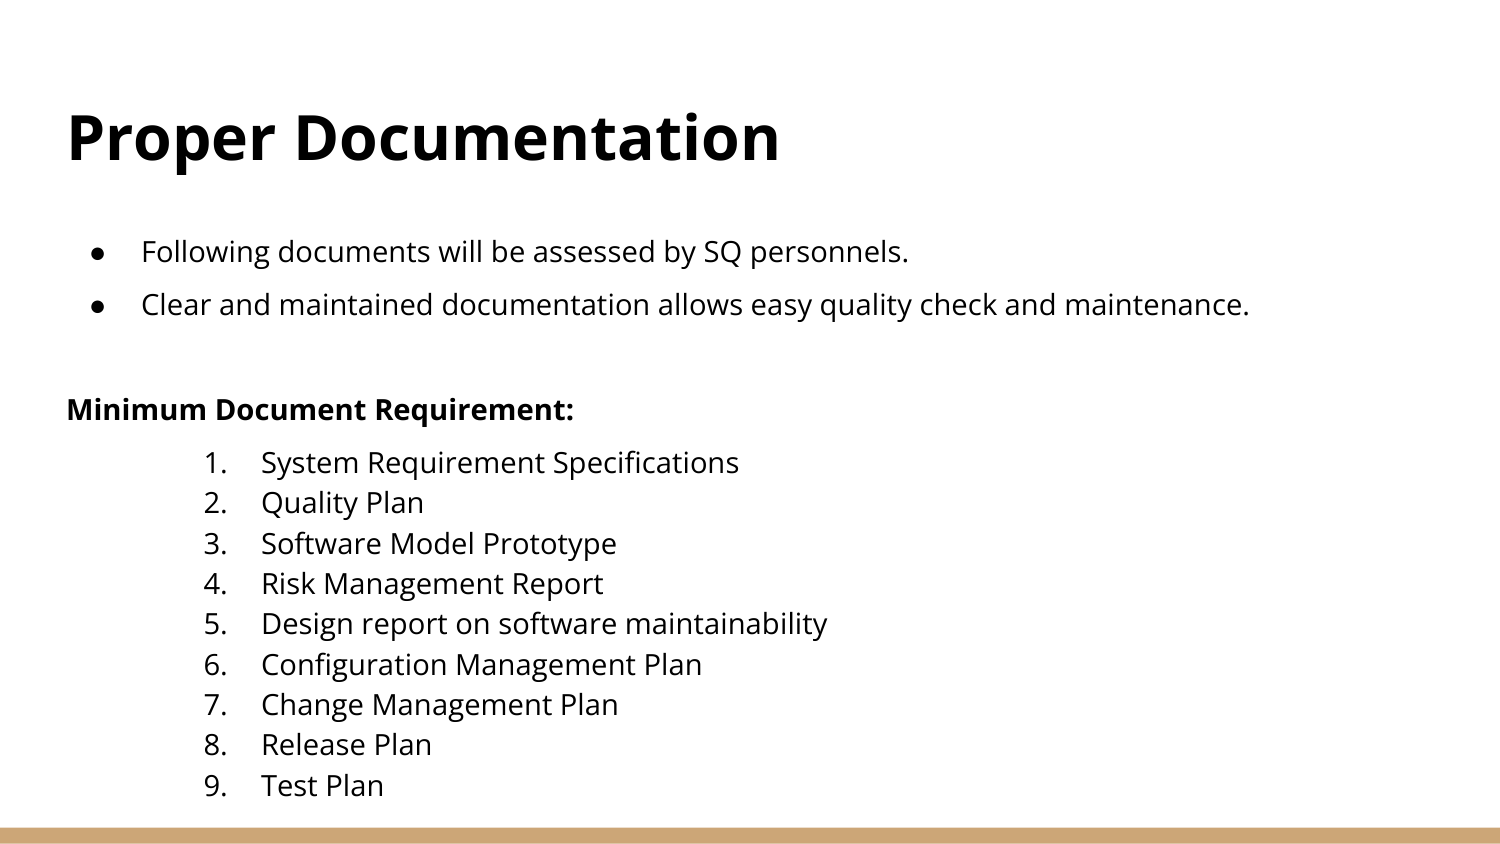

# Proper Documentation
Following documents will be assessed by SQ personnels.
Clear and maintained documentation allows easy quality check and maintenance.

Minimum Document Requirement:
System Requirement Specifications
Quality Plan
Software Model Prototype
Risk Management Report
Design report on software maintainability
Configuration Management Plan
Change Management Plan
Release Plan
Test Plan